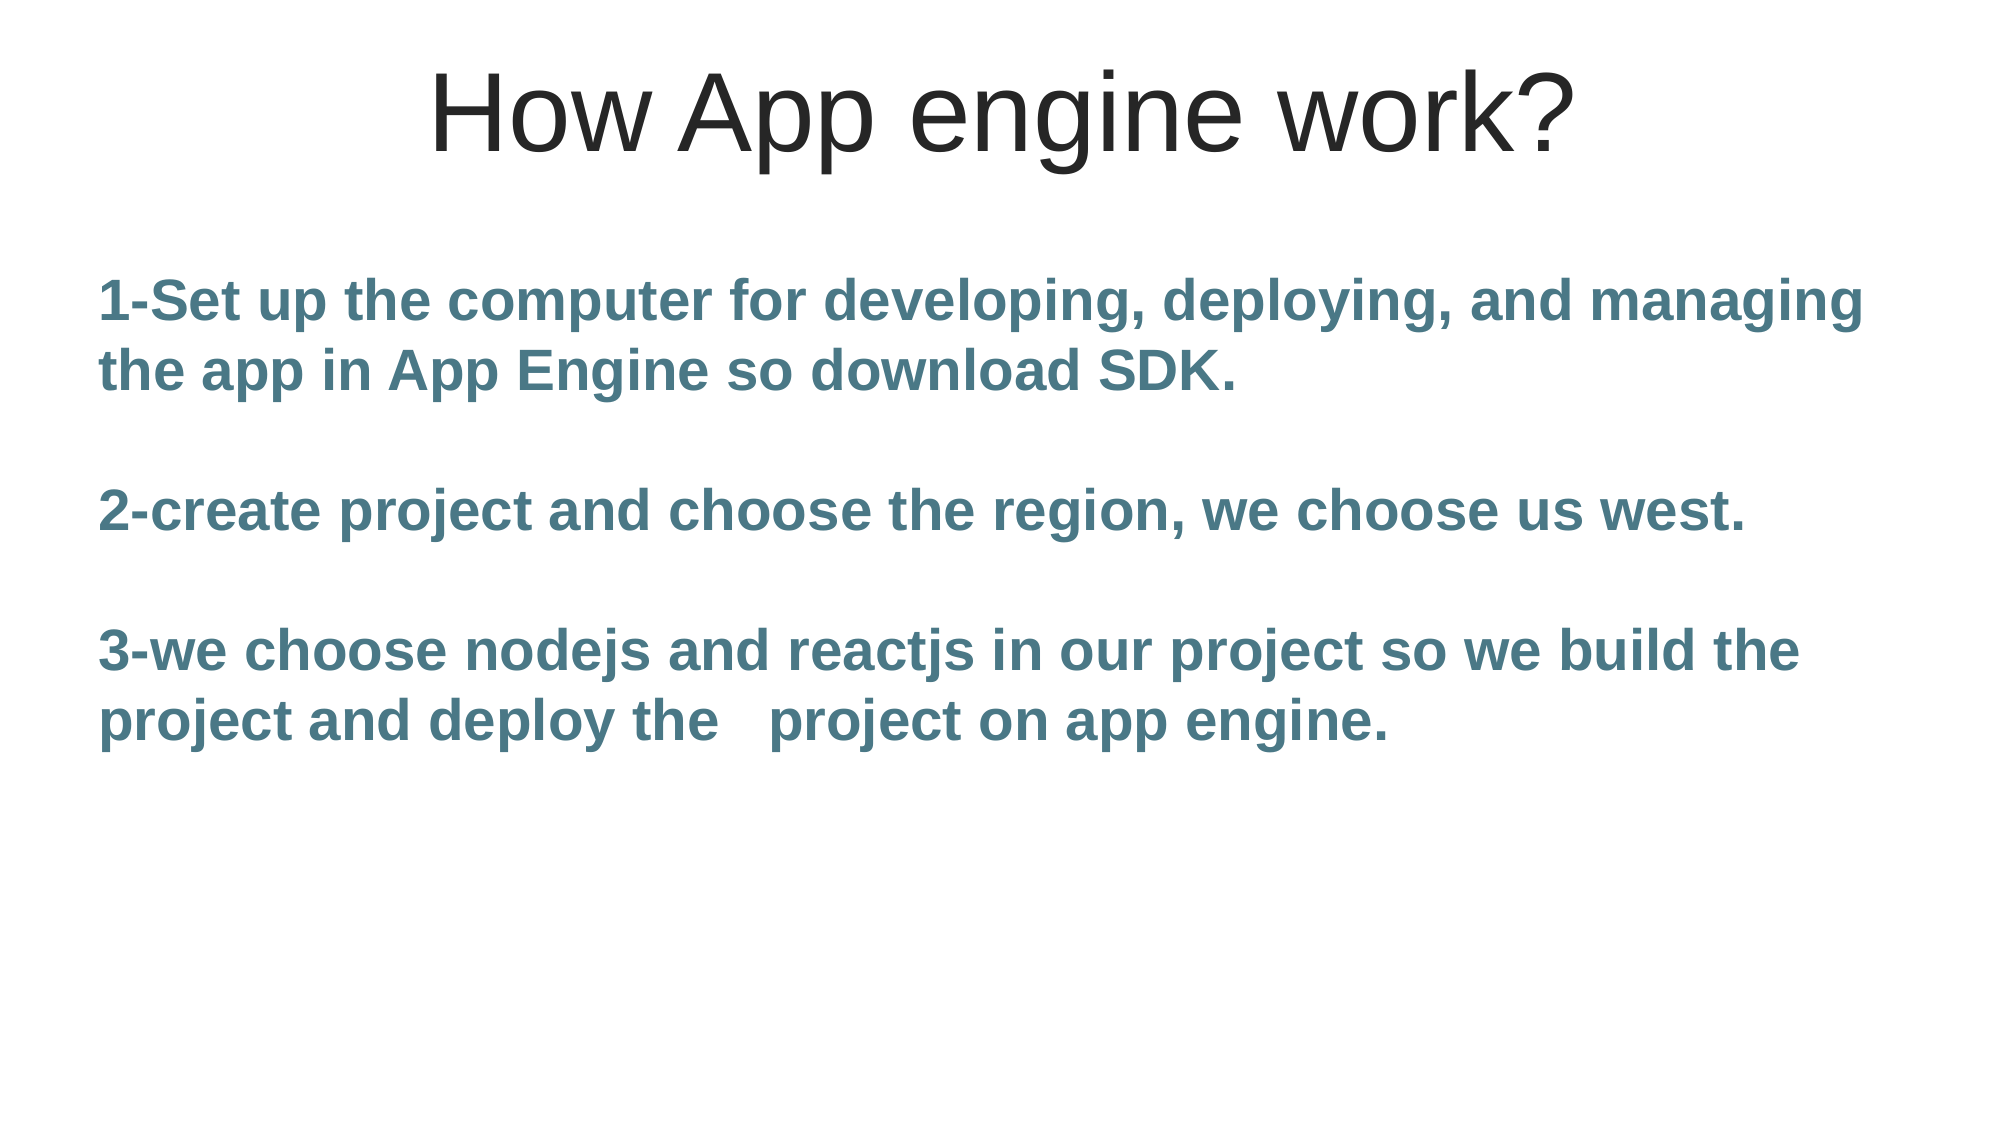

How App engine work?
1-Set up the computer for developing, deploying, and managing the app in App Engine so download SDK.

2-create project and choose the region, we choose us west.

3-we choose nodejs and reactjs in our project so we build the project and deploy the   project on app engine.